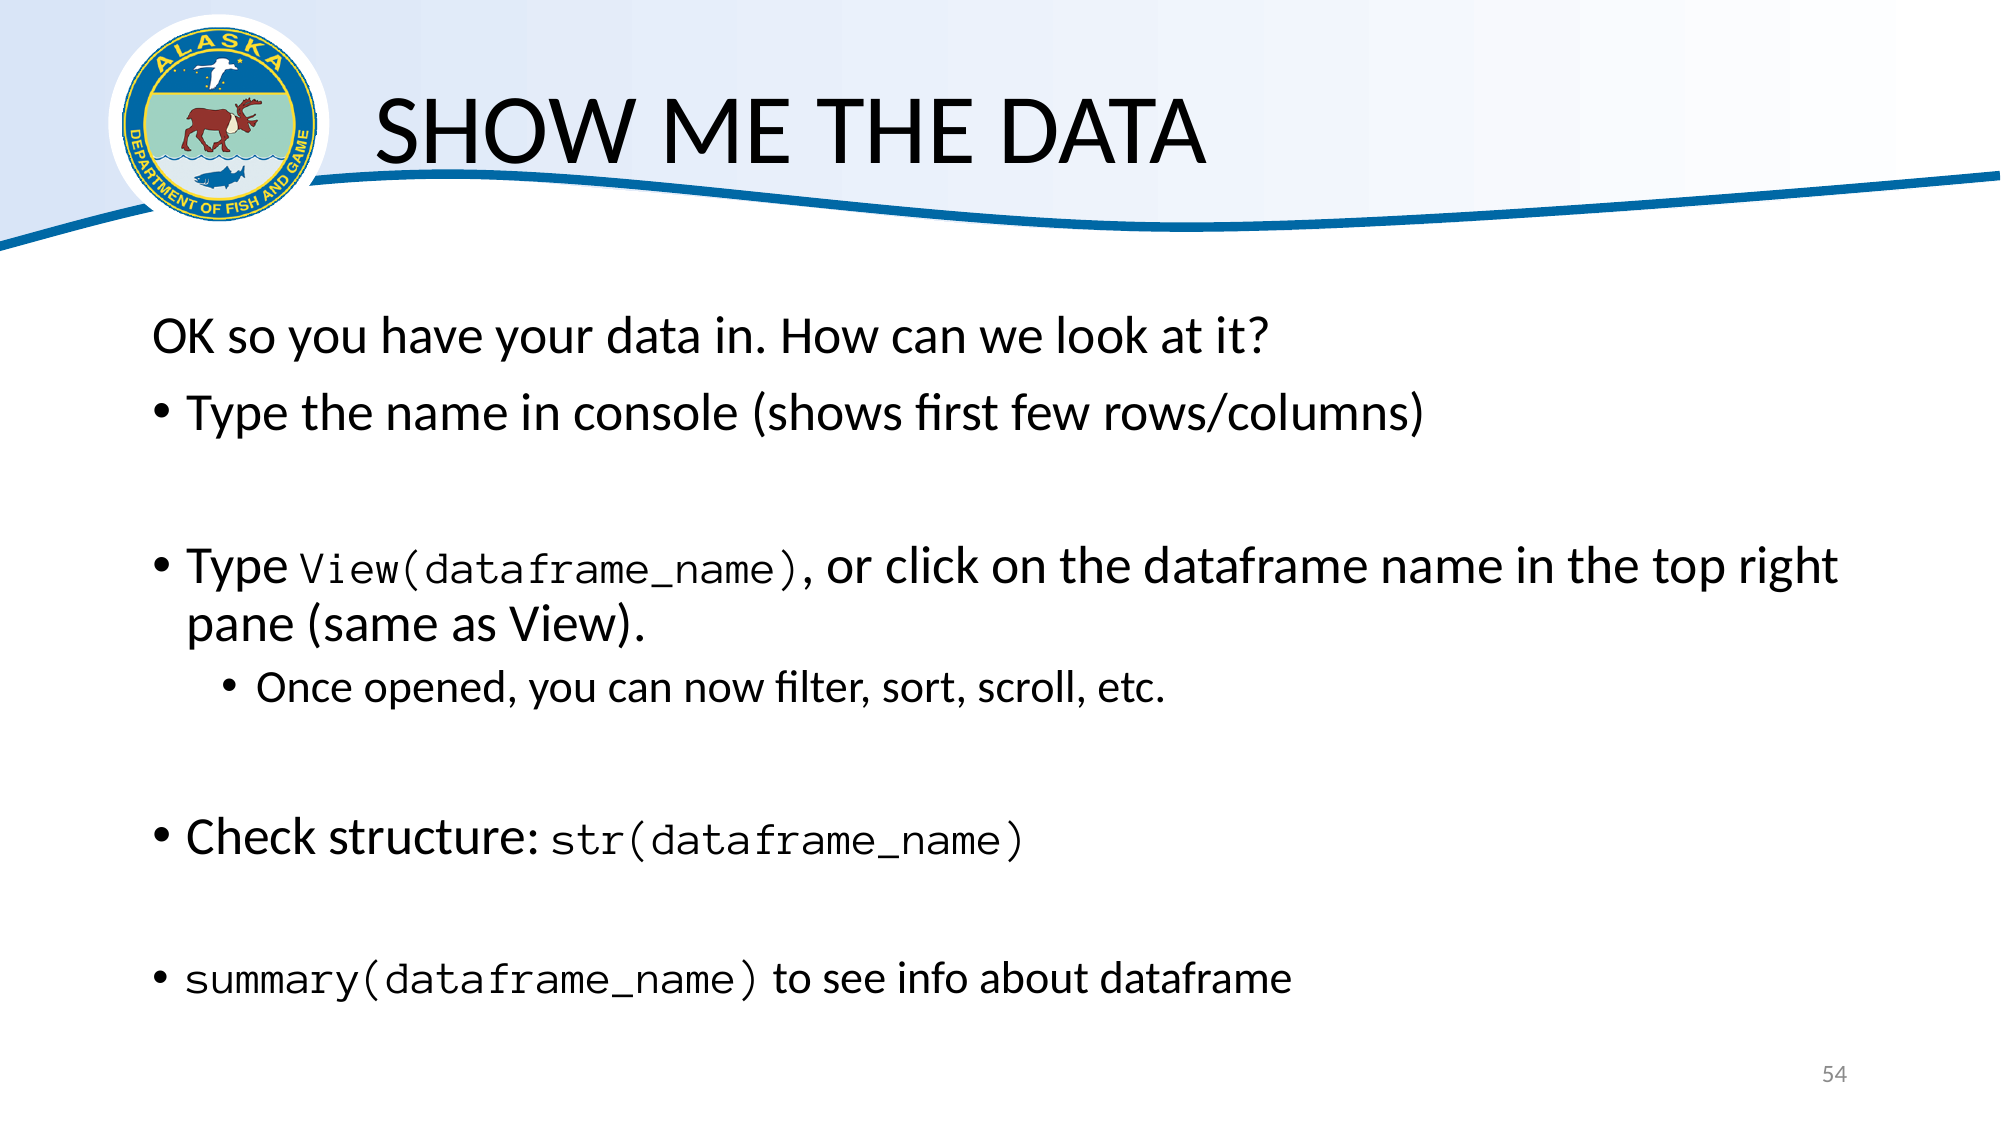

# SHOW ME THE DATA
OK so you have your data in. How can we look at it?
Type the name in console (shows first few rows/columns)

Type View(dataframe_name), or click on the dataframe name in the top right pane (same as View).
Once opened, you can now filter, sort, scroll, etc.

Check structure: str(dataframe_name)

summary(dataframe_name) to see info about dataframe
54